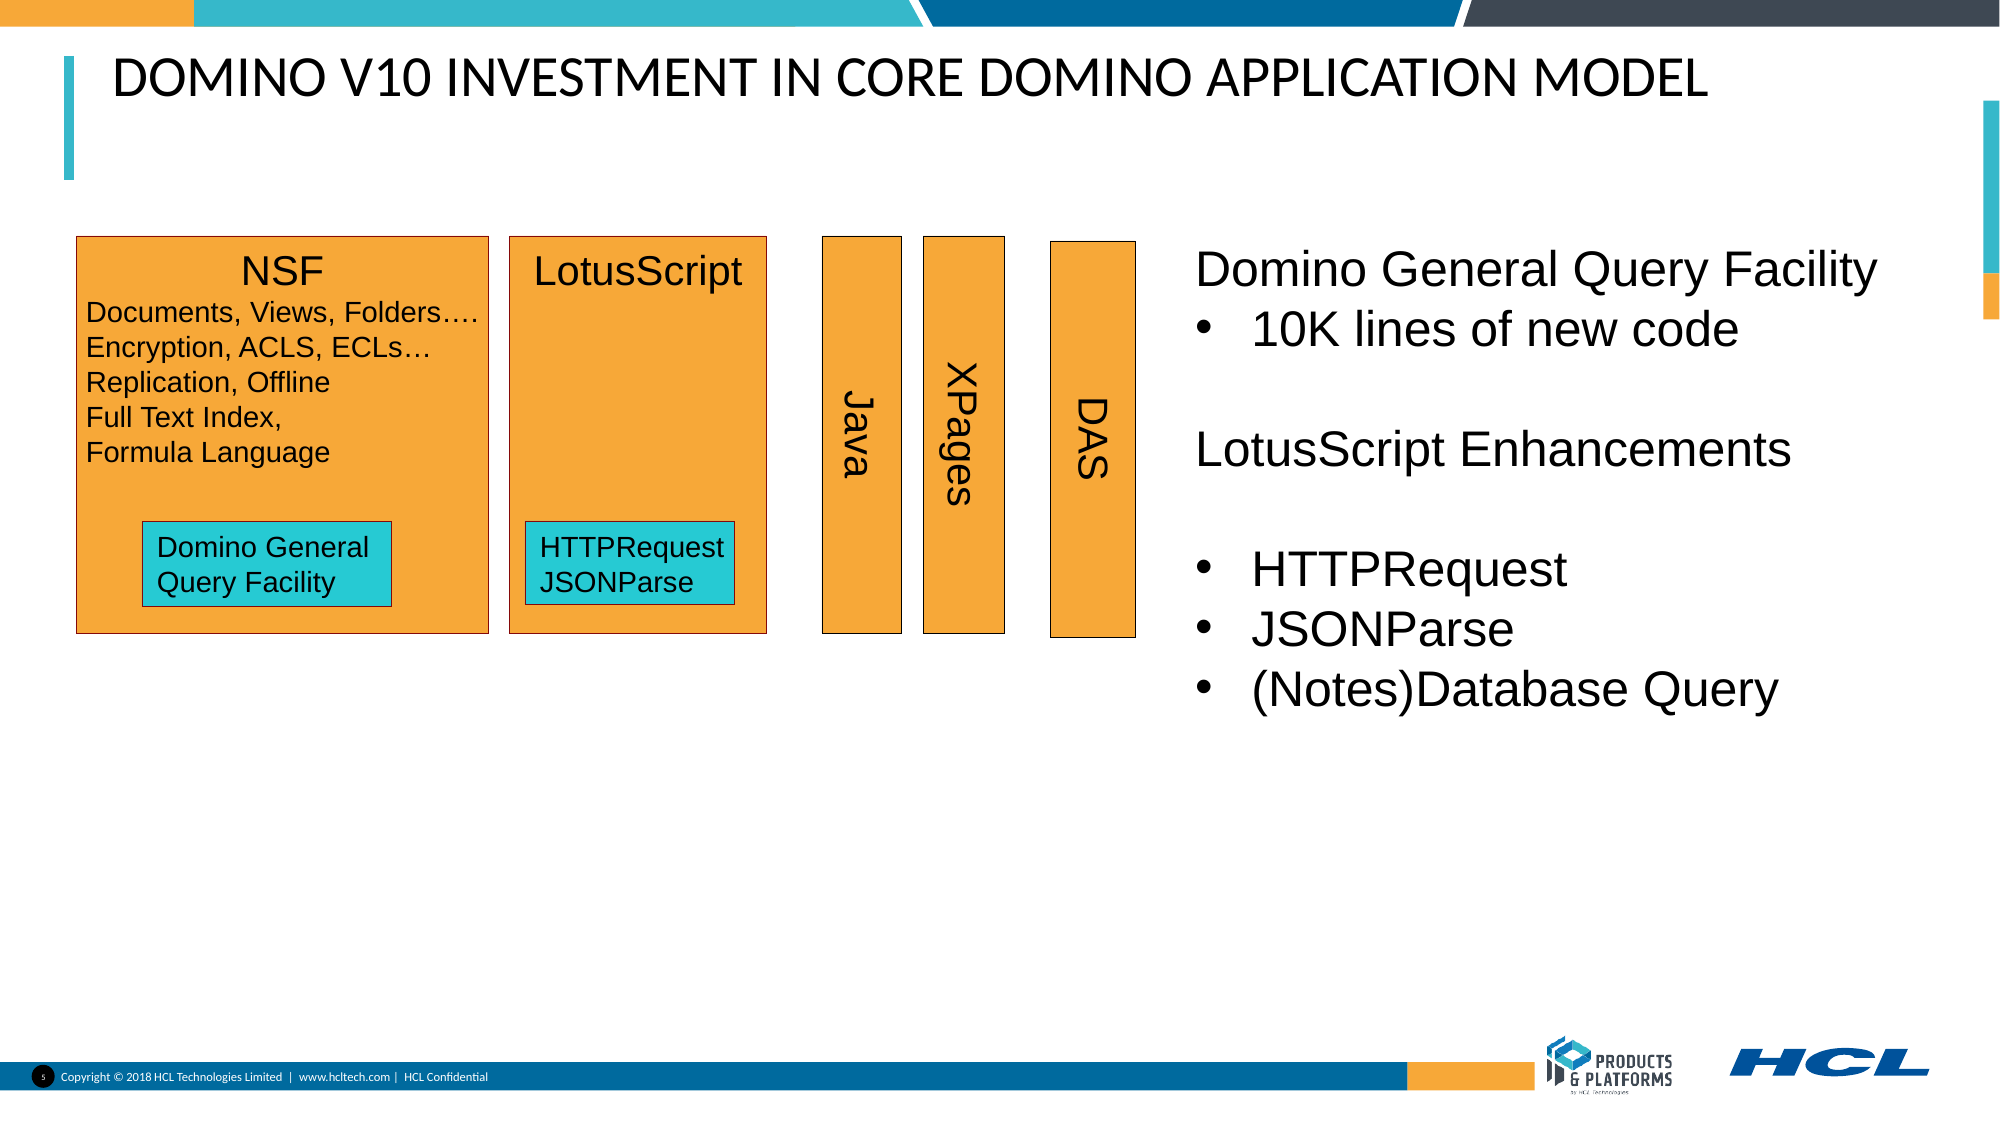

# Domino V10 Investment in CORE Domino Application Model
Domino General Query Facility
10K lines of new code

LotusScript Enhancements

HTTPRequest
JSONParse
(Notes)Database Query
LotusScript
NSF
Documents, Views, Folders….
Encryption, ACLS, ECLs…
Replication, Offline
Full Text Index,
Formula Language

Java
XPages
DAS
HTTPRequest
JSONParse

Domino General Query Facility